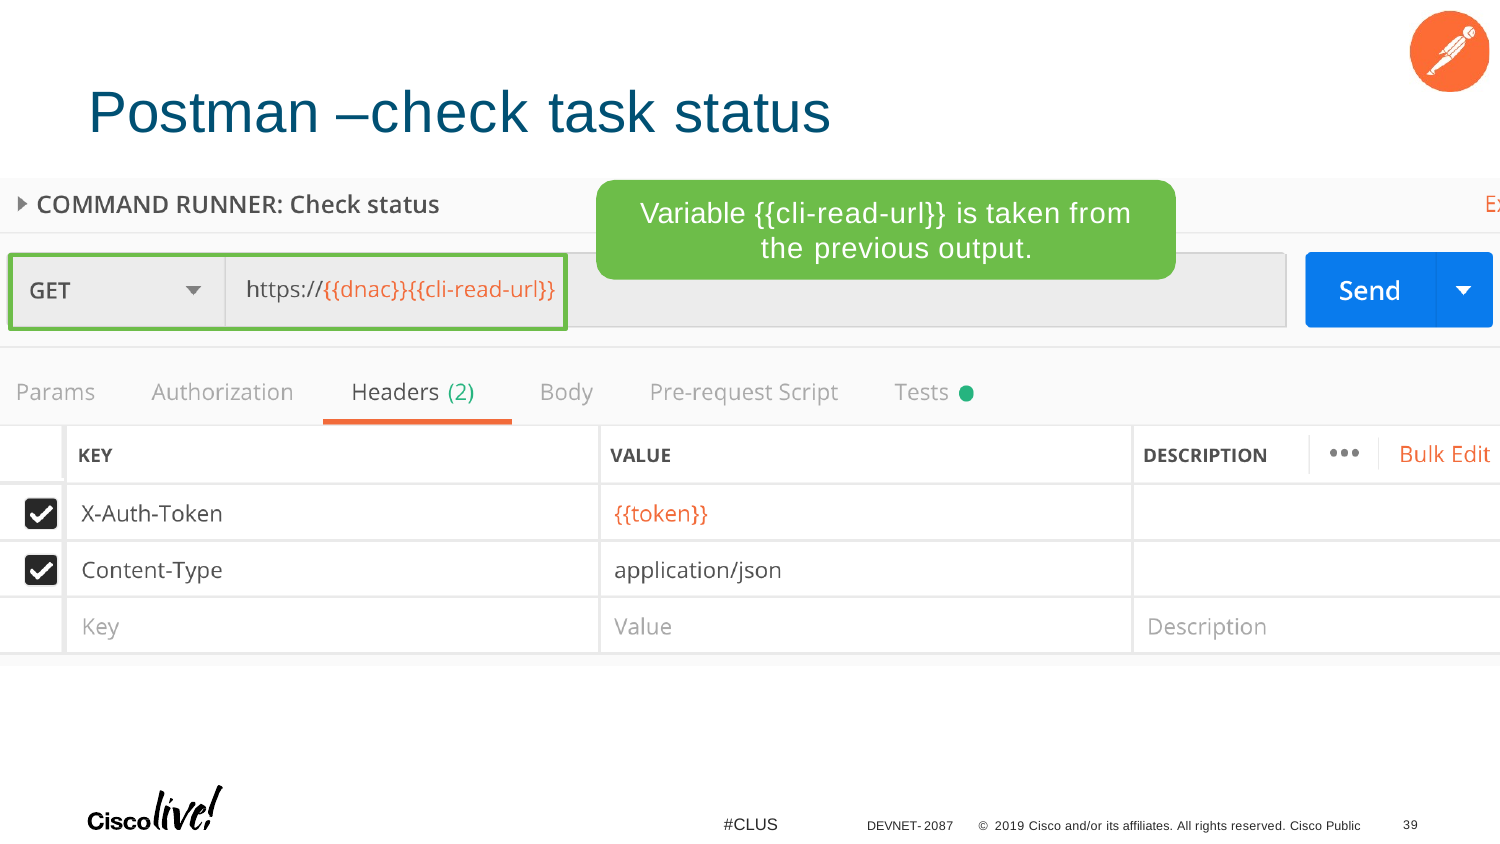

Postman –check task status

Variable {{cli-read-url}} is taken from  the previous output.
#CLUS
39
DEVNET-2087
© 2019 Cisco and/or its affiliates. All rights reserved. Cisco Public